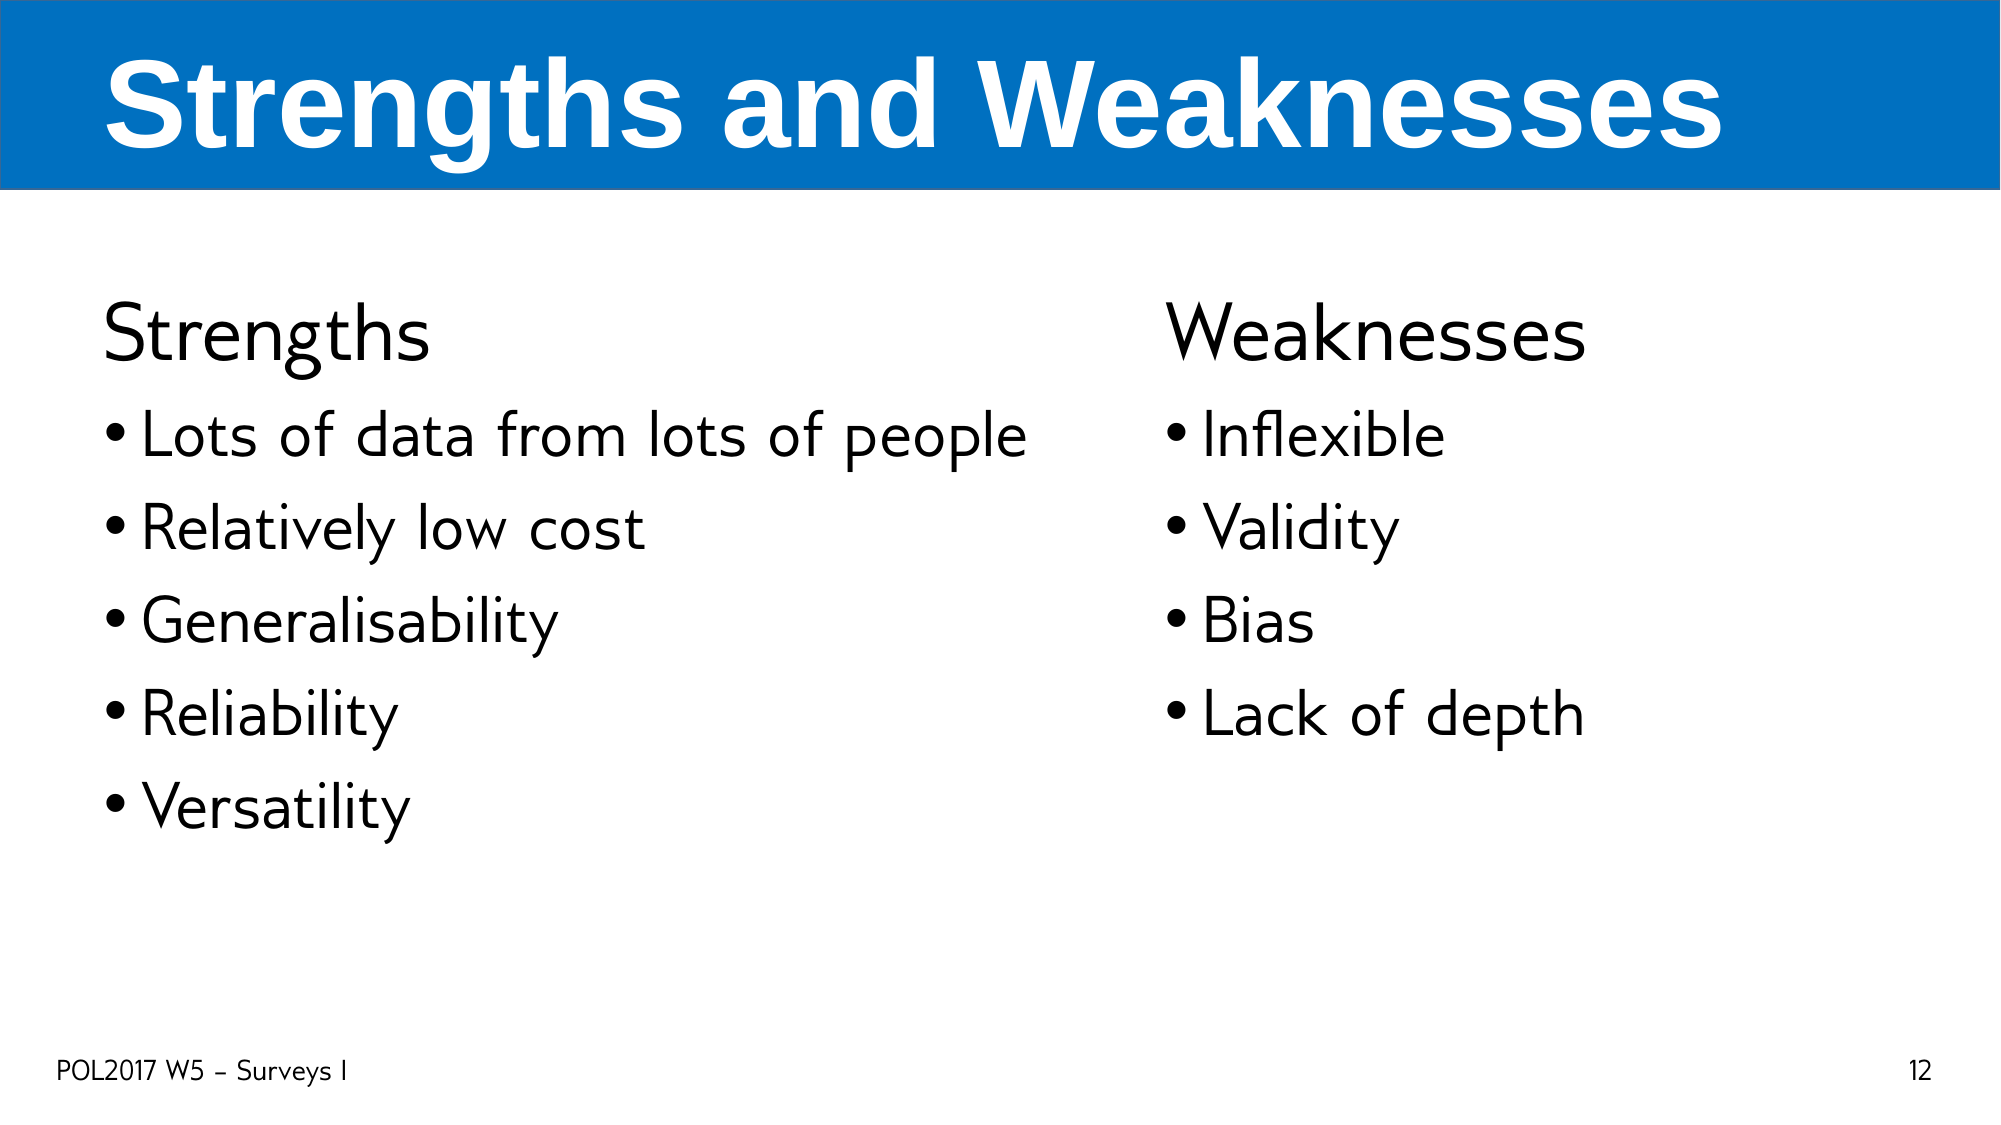

# Strengths and Weaknesses
Strengths
Lots of data from lots of people
Relatively low cost
Generalisability
Reliability
Versatility
Weaknesses
Inflexible
Validity
Bias
Lack of depth
POL2017 W5 – Surveys I
12